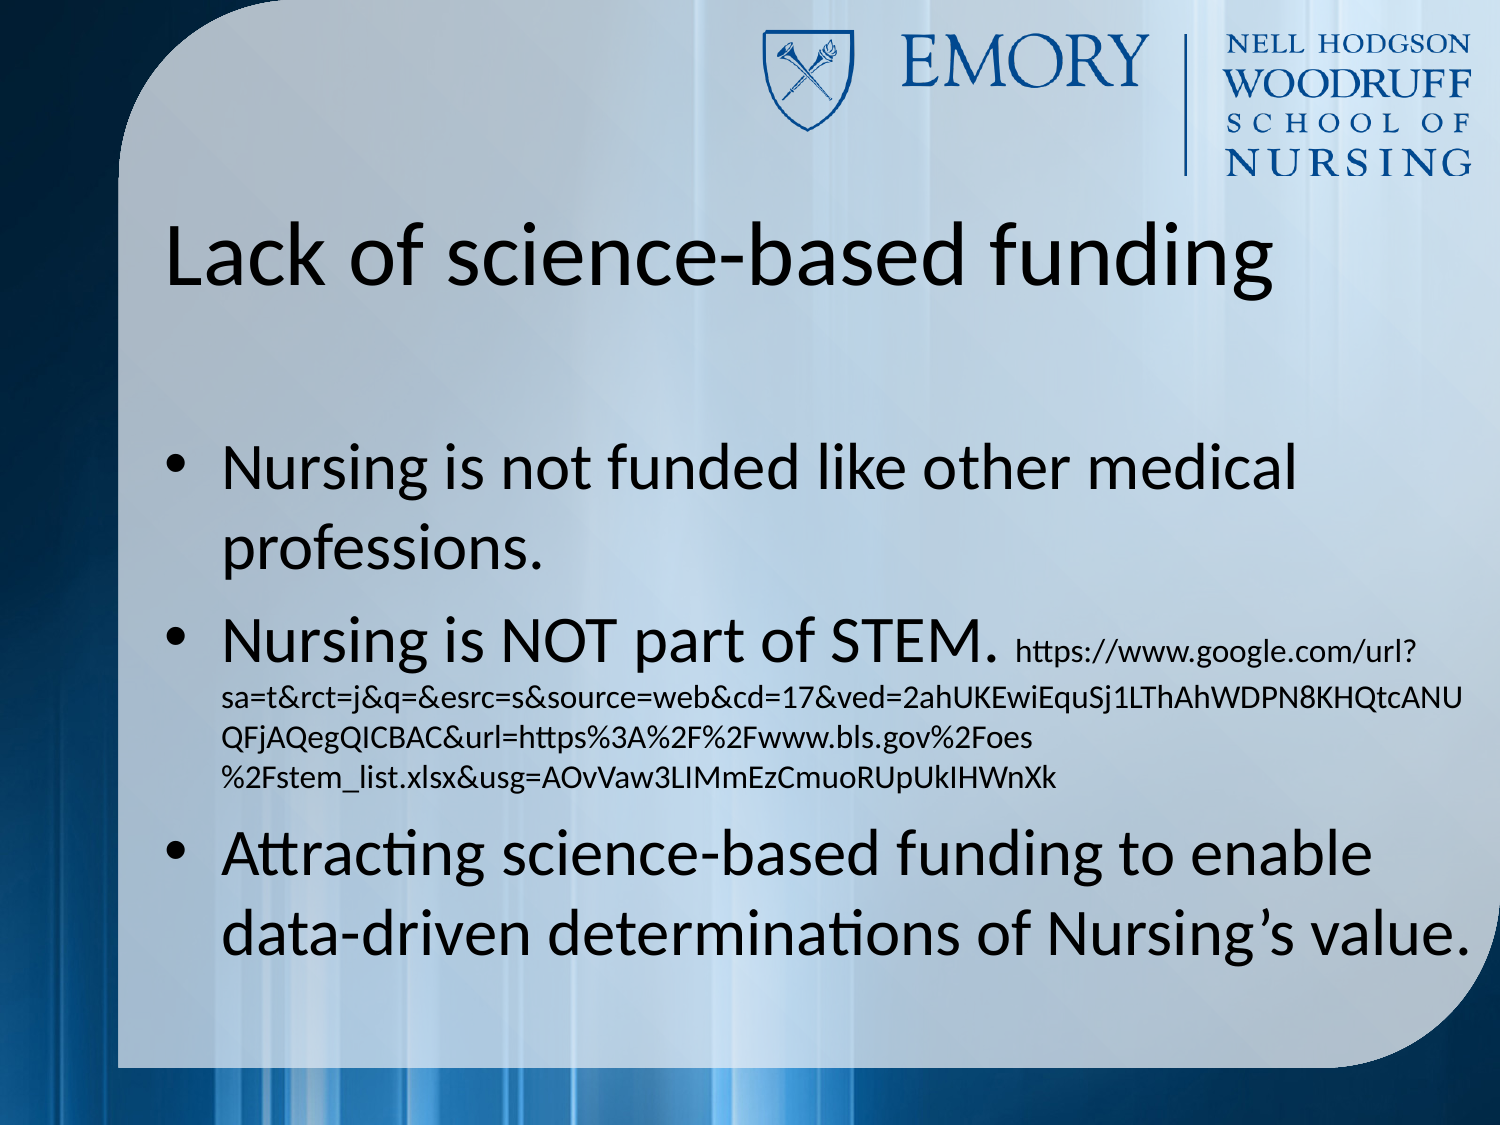

# Lack of science-based funding
Nursing is not funded like other medical professions.
Nursing is NOT part of STEM. https://www.google.com/url?sa=t&rct=j&q=&esrc=s&source=web&cd=17&ved=2ahUKEwiEquSj1LThAhWDPN8KHQtcANUQFjAQegQICBAC&url=https%3A%2F%2Fwww.bls.gov%2Foes%2Fstem_list.xlsx&usg=AOvVaw3LIMmEzCmuoRUpUkIHWnXk
Attracting science-based funding to enable data-driven determinations of Nursing’s value.